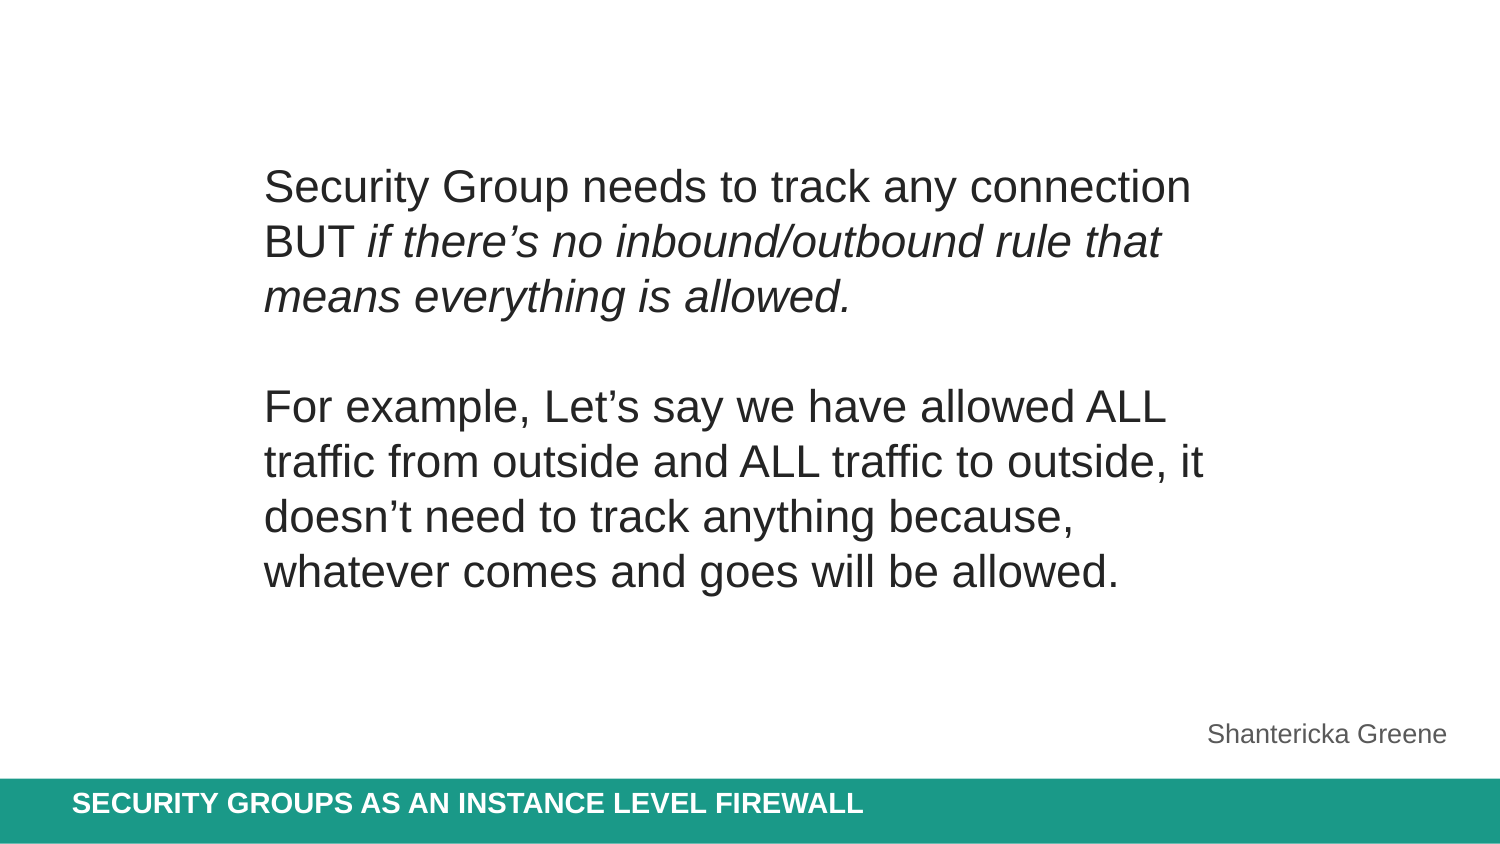

Security Group needs to track any connection BUT if there’s no inbound/outbound rule that means everything is allowed.

For example, Let’s say we have allowed ALL traffic from outside and ALL traffic to outside, it doesn’t need to track anything because, whatever comes and goes will be allowed.
Shantericka Greene

SECURITY GROUPS AS AN INSTANCE LEVEL FIREWALL